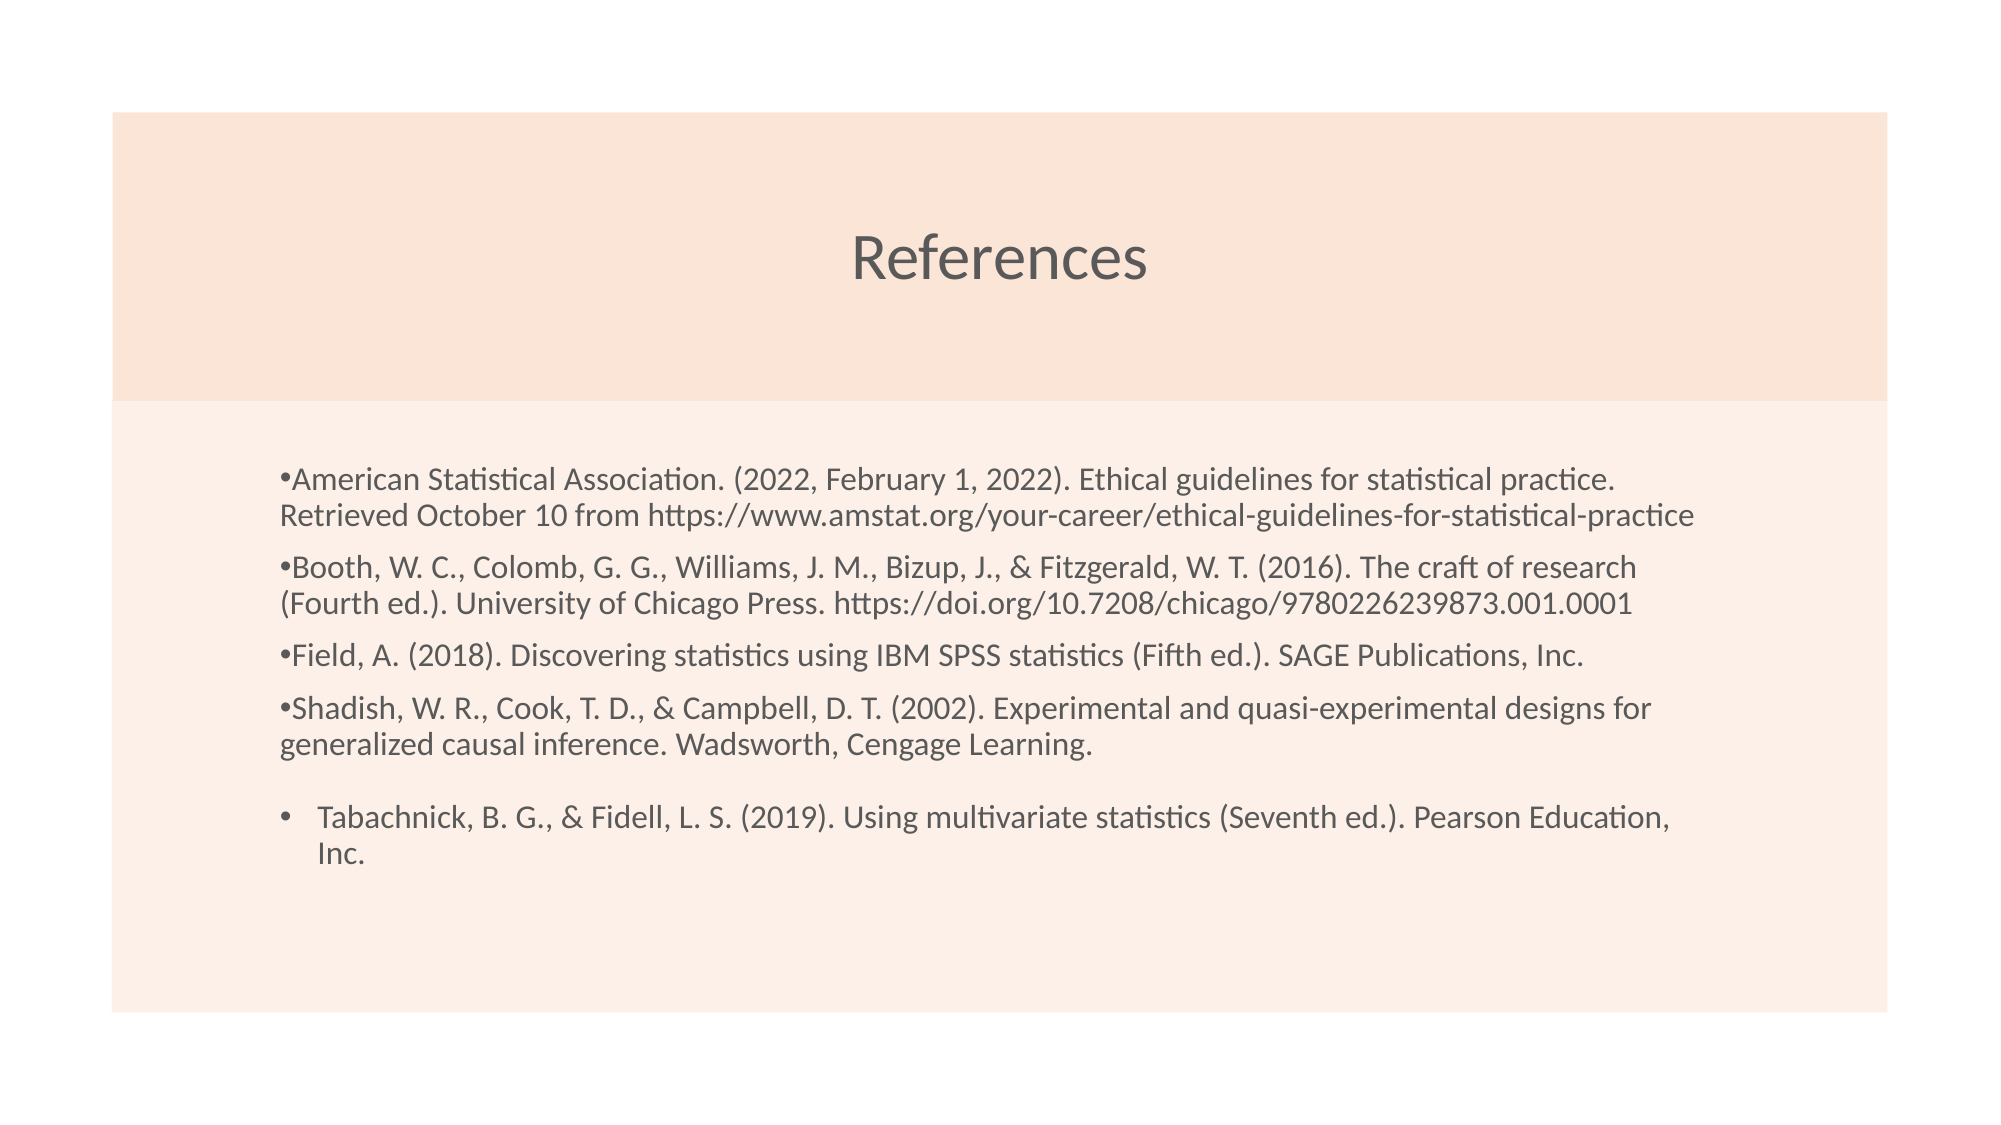

# References

American Statistical Association. (2022, February 1, 2022). Ethical guidelines for statistical practice. Retrieved October 10 from https://www.amstat.org/your-career/ethical-guidelines-for-statistical-practice
Booth, W. C., Colomb, G. G., Williams, J. M., Bizup, J., & Fitzgerald, W. T. (2016). The craft of research (Fourth ed.). University of Chicago Press. https://doi.org/10.7208/chicago/9780226239873.001.0001
Field, A. (2018). Discovering statistics using IBM SPSS statistics (Fifth ed.). SAGE Publications, Inc.
Shadish, W. R., Cook, T. D., & Campbell, D. T. (2002). Experimental and quasi-experimental designs for generalized causal inference. Wadsworth, Cengage Learning.
Tabachnick, B. G., & Fidell, L. S. (2019). Using multivariate statistics (Seventh ed.). Pearson Education, Inc.